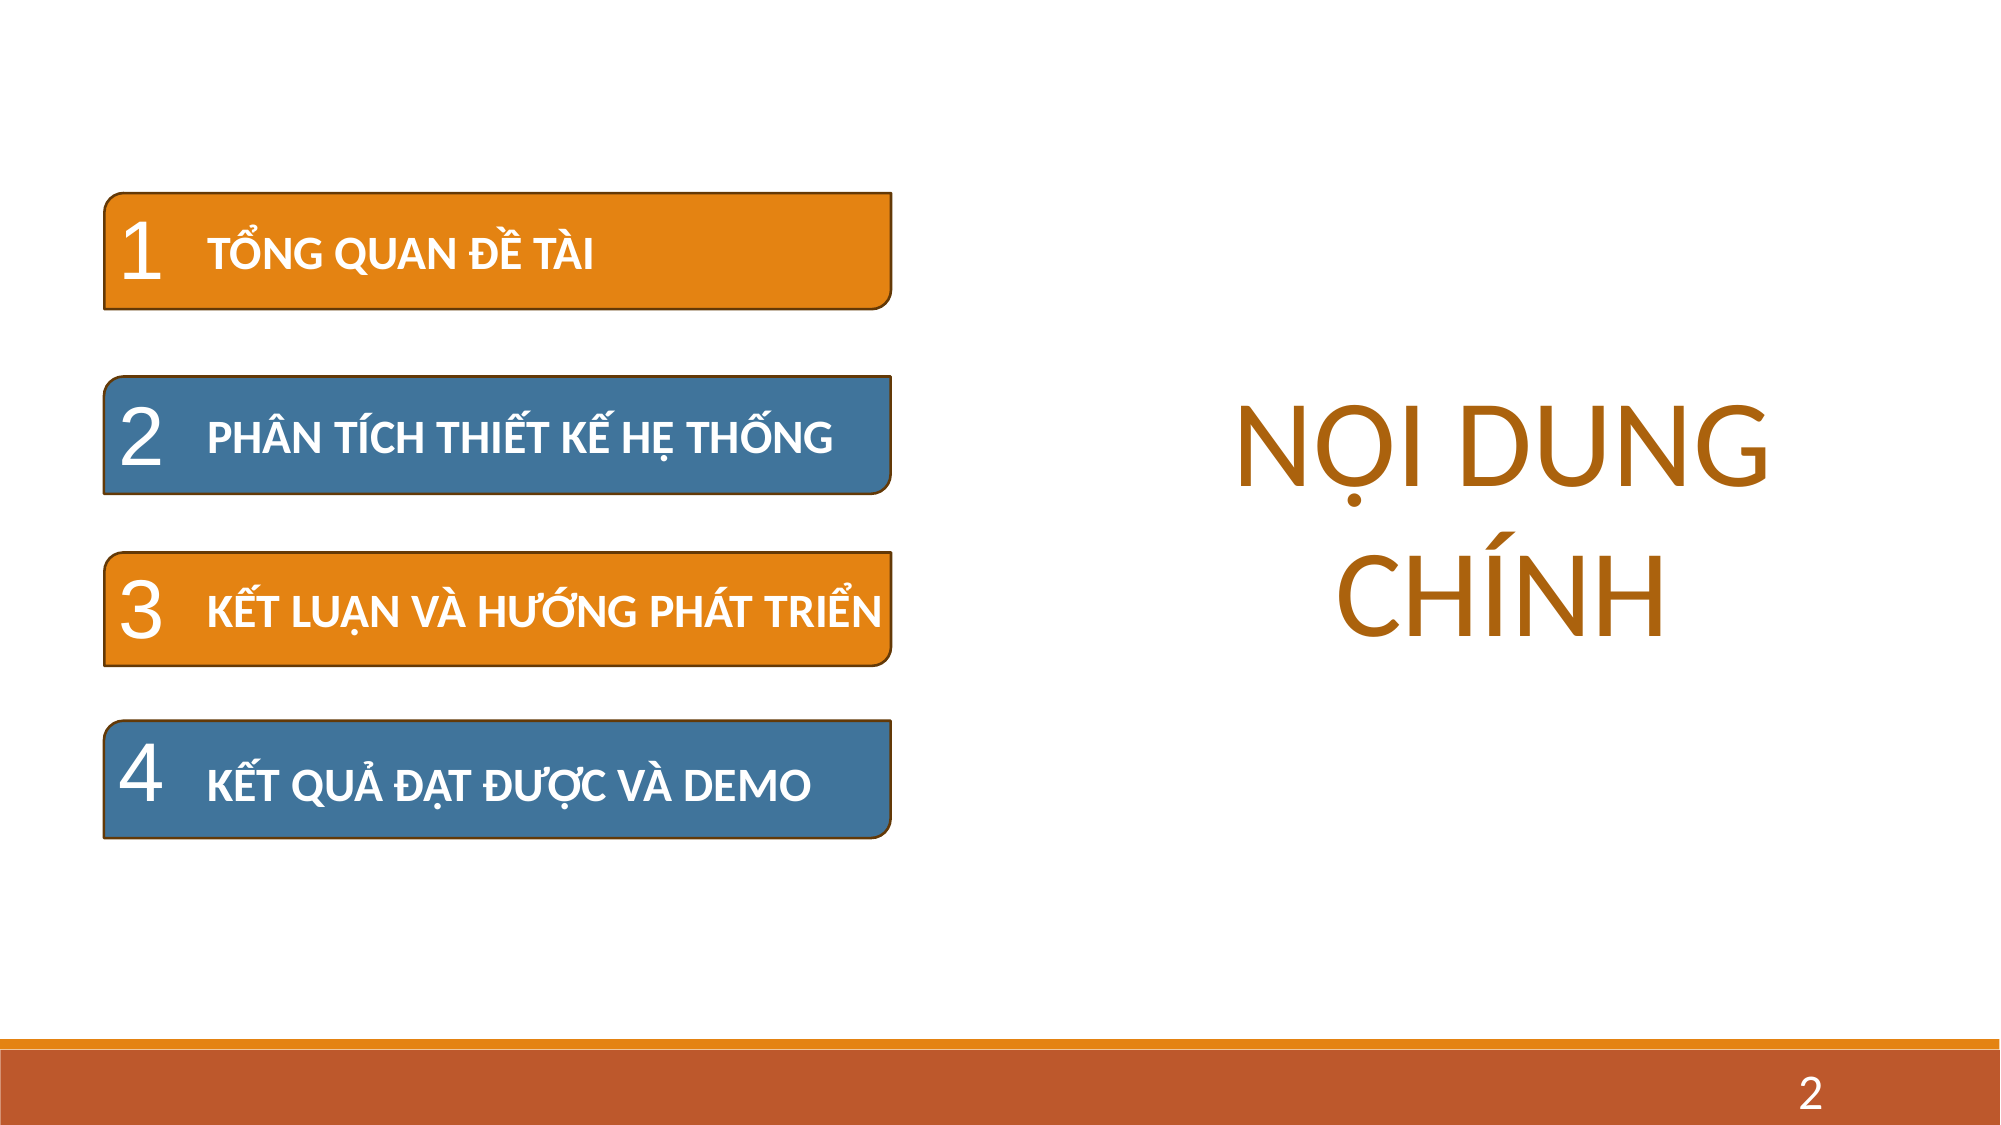

1

TỔNG QUAN ĐỀ TÀI
NỘI DUNG CHÍNH
2

PHÂN TÍCH THIẾT KẾ HỆ THỐNG
3

KẾT LUẬN VÀ HƯỚNG PHÁT TRIỂN
4
DEMO VÀ HƯỚNG PHÁT TRIỂN
4

KẾT QUẢ ĐẠT ĐƯỢC VÀ DEMO
2